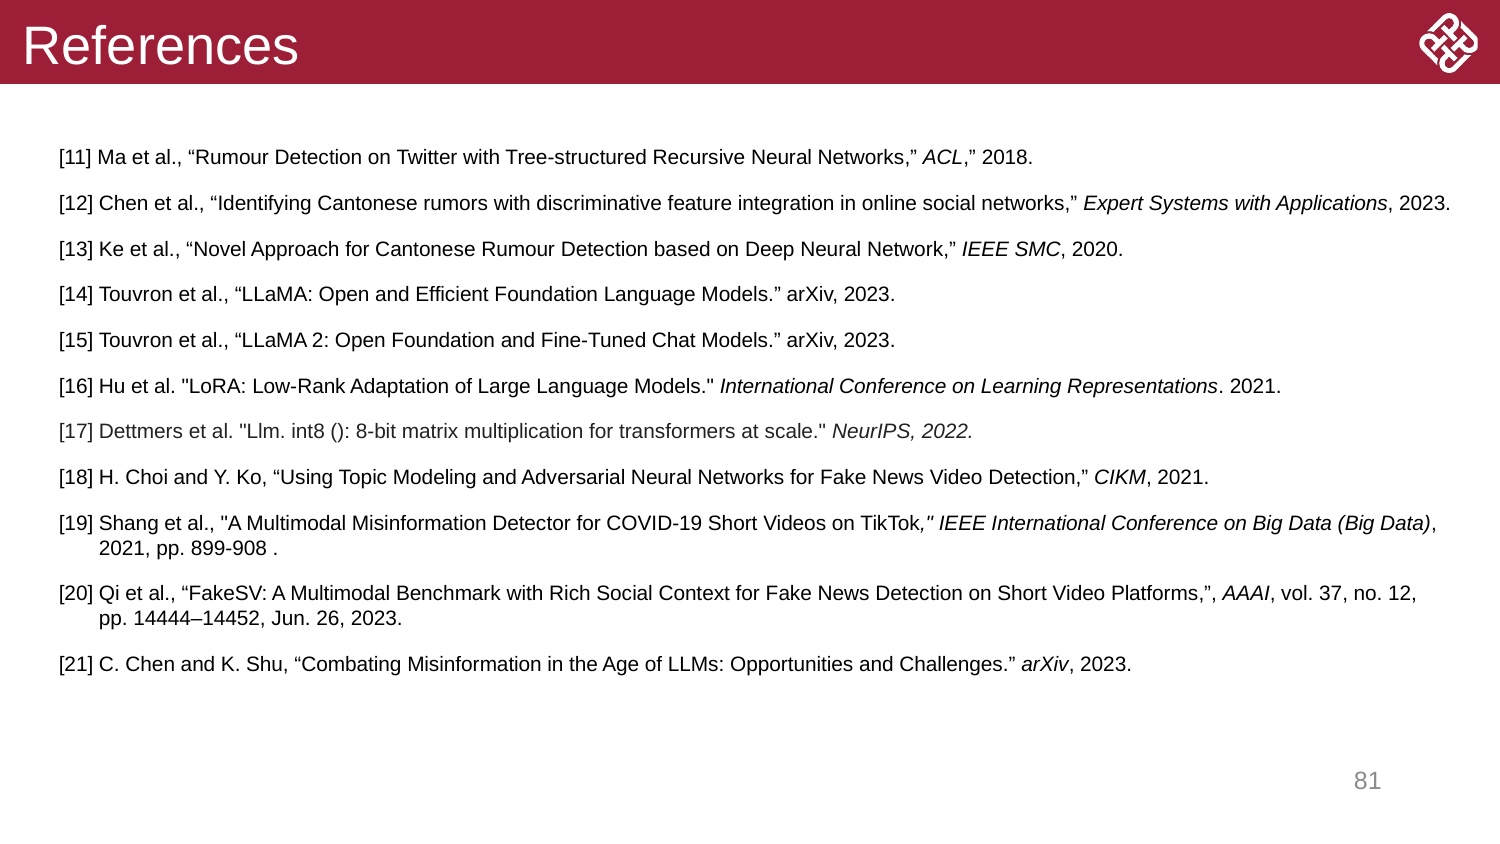

# References
[11] Ma et al., “Rumour Detection on Twitter with Tree-structured Recursive Neural Networks,” ACL,” 2018.
[12] Chen et al., “Identifying Cantonese rumors with discriminative feature integration in online social networks,” Expert Systems with Applications, 2023.
[13] Ke et al., “Novel Approach for Cantonese Rumour Detection based on Deep Neural Network,” IEEE SMC, 2020.
[14] Touvron et al., “LLaMA: Open and Efficient Foundation Language Models.” arXiv, 2023.
[15] Touvron et al., “LLaMA 2: Open Foundation and Fine-Tuned Chat Models.” arXiv, 2023.
[16] Hu et al. "LoRA: Low-Rank Adaptation of Large Language Models." International Conference on Learning Representations. 2021.
[17] Dettmers et al. "Llm. int8 (): 8-bit matrix multiplication for transformers at scale." NeurIPS, 2022.
[18] H. Choi and Y. Ko, “Using Topic Modeling and Adversarial Neural Networks for Fake News Video Detection,” CIKM, 2021.
[19] Shang et al., "A Multimodal Misinformation Detector for COVID-19 Short Videos on TikTok," IEEE International Conference on Big Data (Big Data),
       2021, pp. 899-908 .
[20] Qi et al., “FakeSV: A Multimodal Benchmark with Rich Social Context for Fake News Detection on Short Video Platforms,”, AAAI, vol. 37, no. 12,
       pp. 14444–14452, Jun. 26, 2023.
[21] C. Chen and K. Shu, “Combating Misinformation in the Age of LLMs: Opportunities and Challenges.” arXiv, 2023.
81